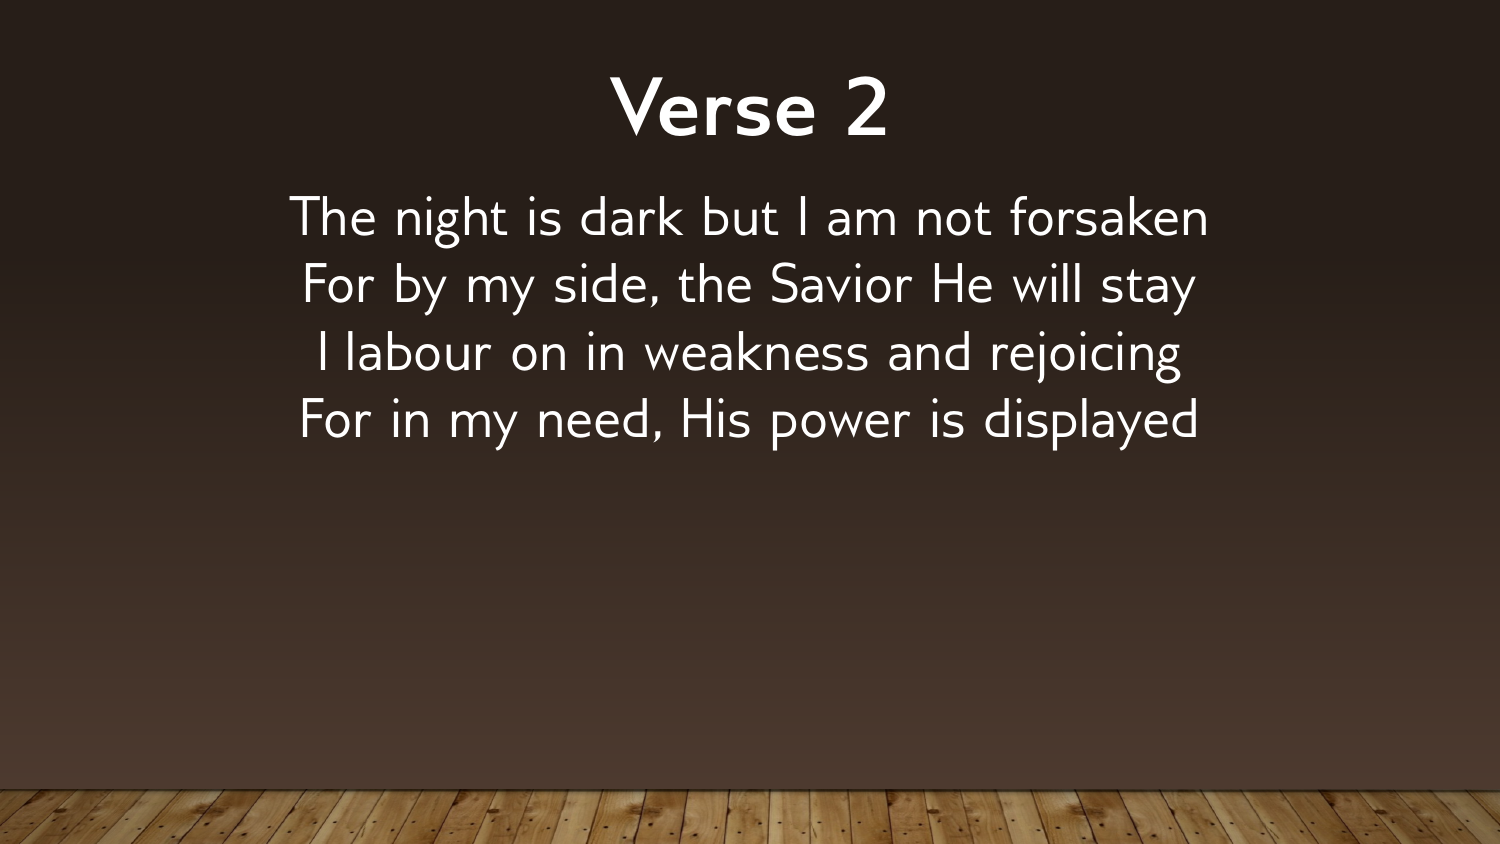

Verse 2
The night is dark but I am not forsaken
For by my side, the Savior He will stay
I labour on in weakness and rejoicing
For in my need, His power is displayed